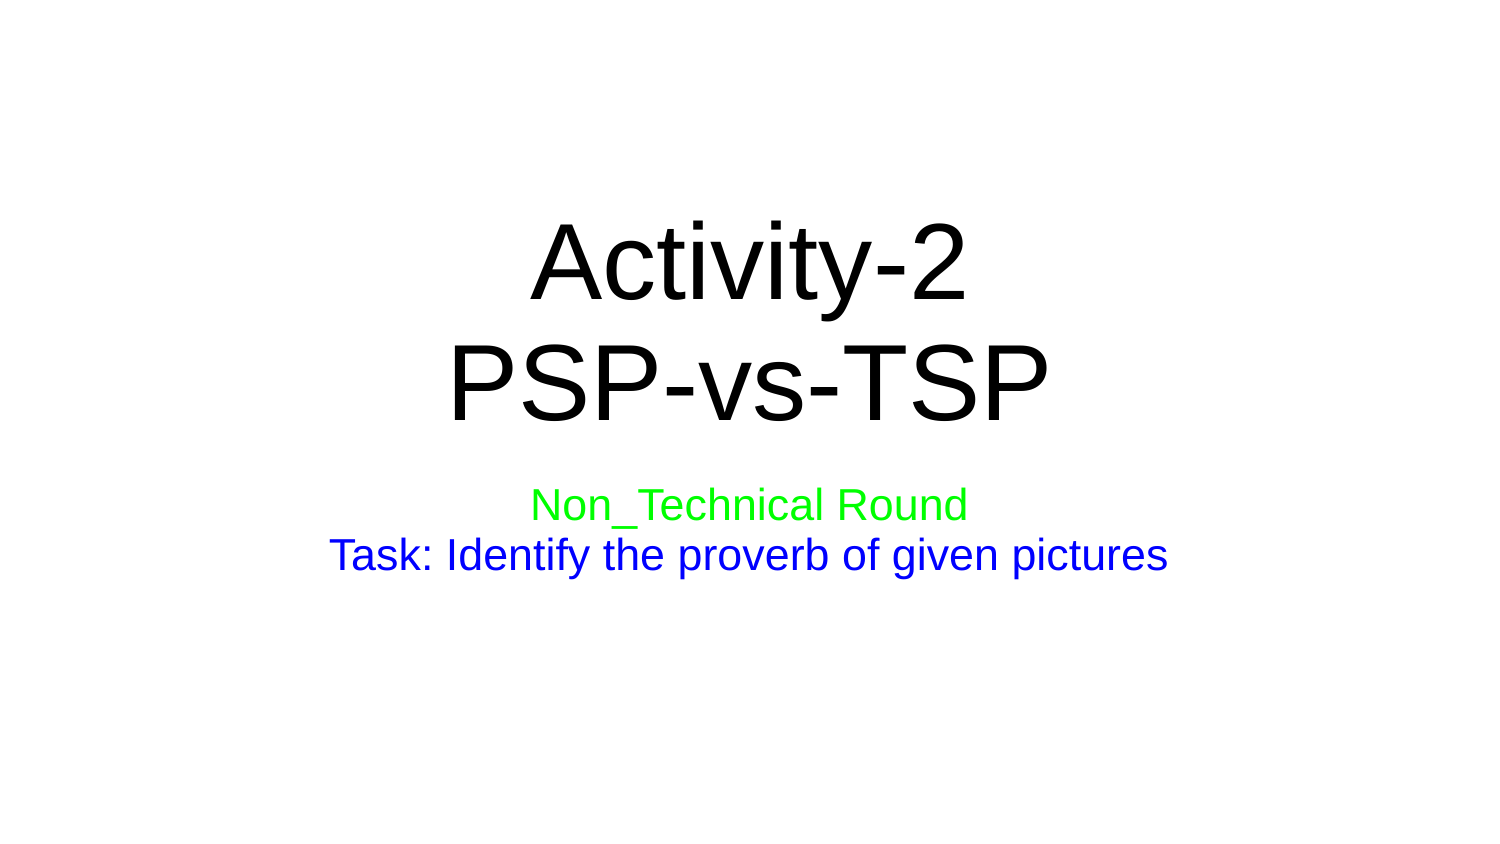

# Activity-2
PSP-vs-TSP
Non_Technical Round
Task: Identify the proverb of given pictures